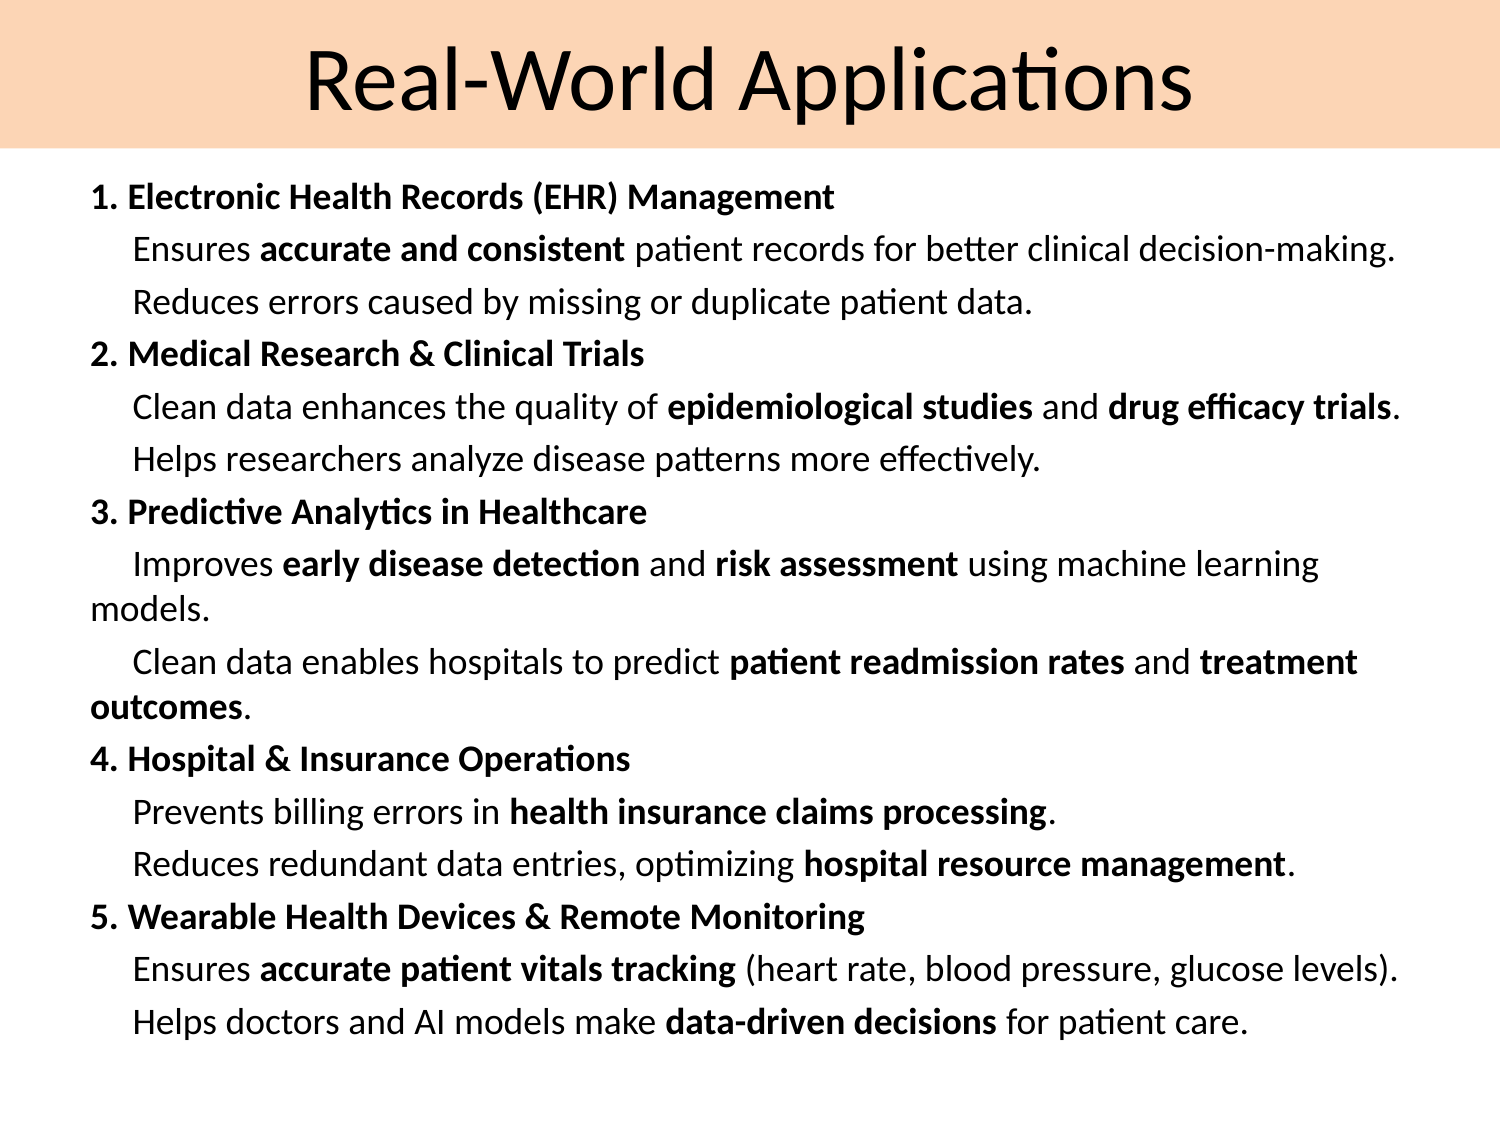

# Real-World Applications
1. Electronic Health Records (EHR) Management
     Ensures accurate and consistent patient records for better clinical decision-making.
     Reduces errors caused by missing or duplicate patient data.
2. Medical Research & Clinical Trials
     Clean data enhances the quality of epidemiological studies and drug efficacy trials.
     Helps researchers analyze disease patterns more effectively.
3. Predictive Analytics in Healthcare
     Improves early disease detection and risk assessment using machine learning models.
     Clean data enables hospitals to predict patient readmission rates and treatment outcomes.
4. Hospital & Insurance Operations
     Prevents billing errors in health insurance claims processing.
     Reduces redundant data entries, optimizing hospital resource management.
5. Wearable Health Devices & Remote Monitoring
     Ensures accurate patient vitals tracking (heart rate, blood pressure, glucose levels).
     Helps doctors and AI models make data-driven decisions for patient care.